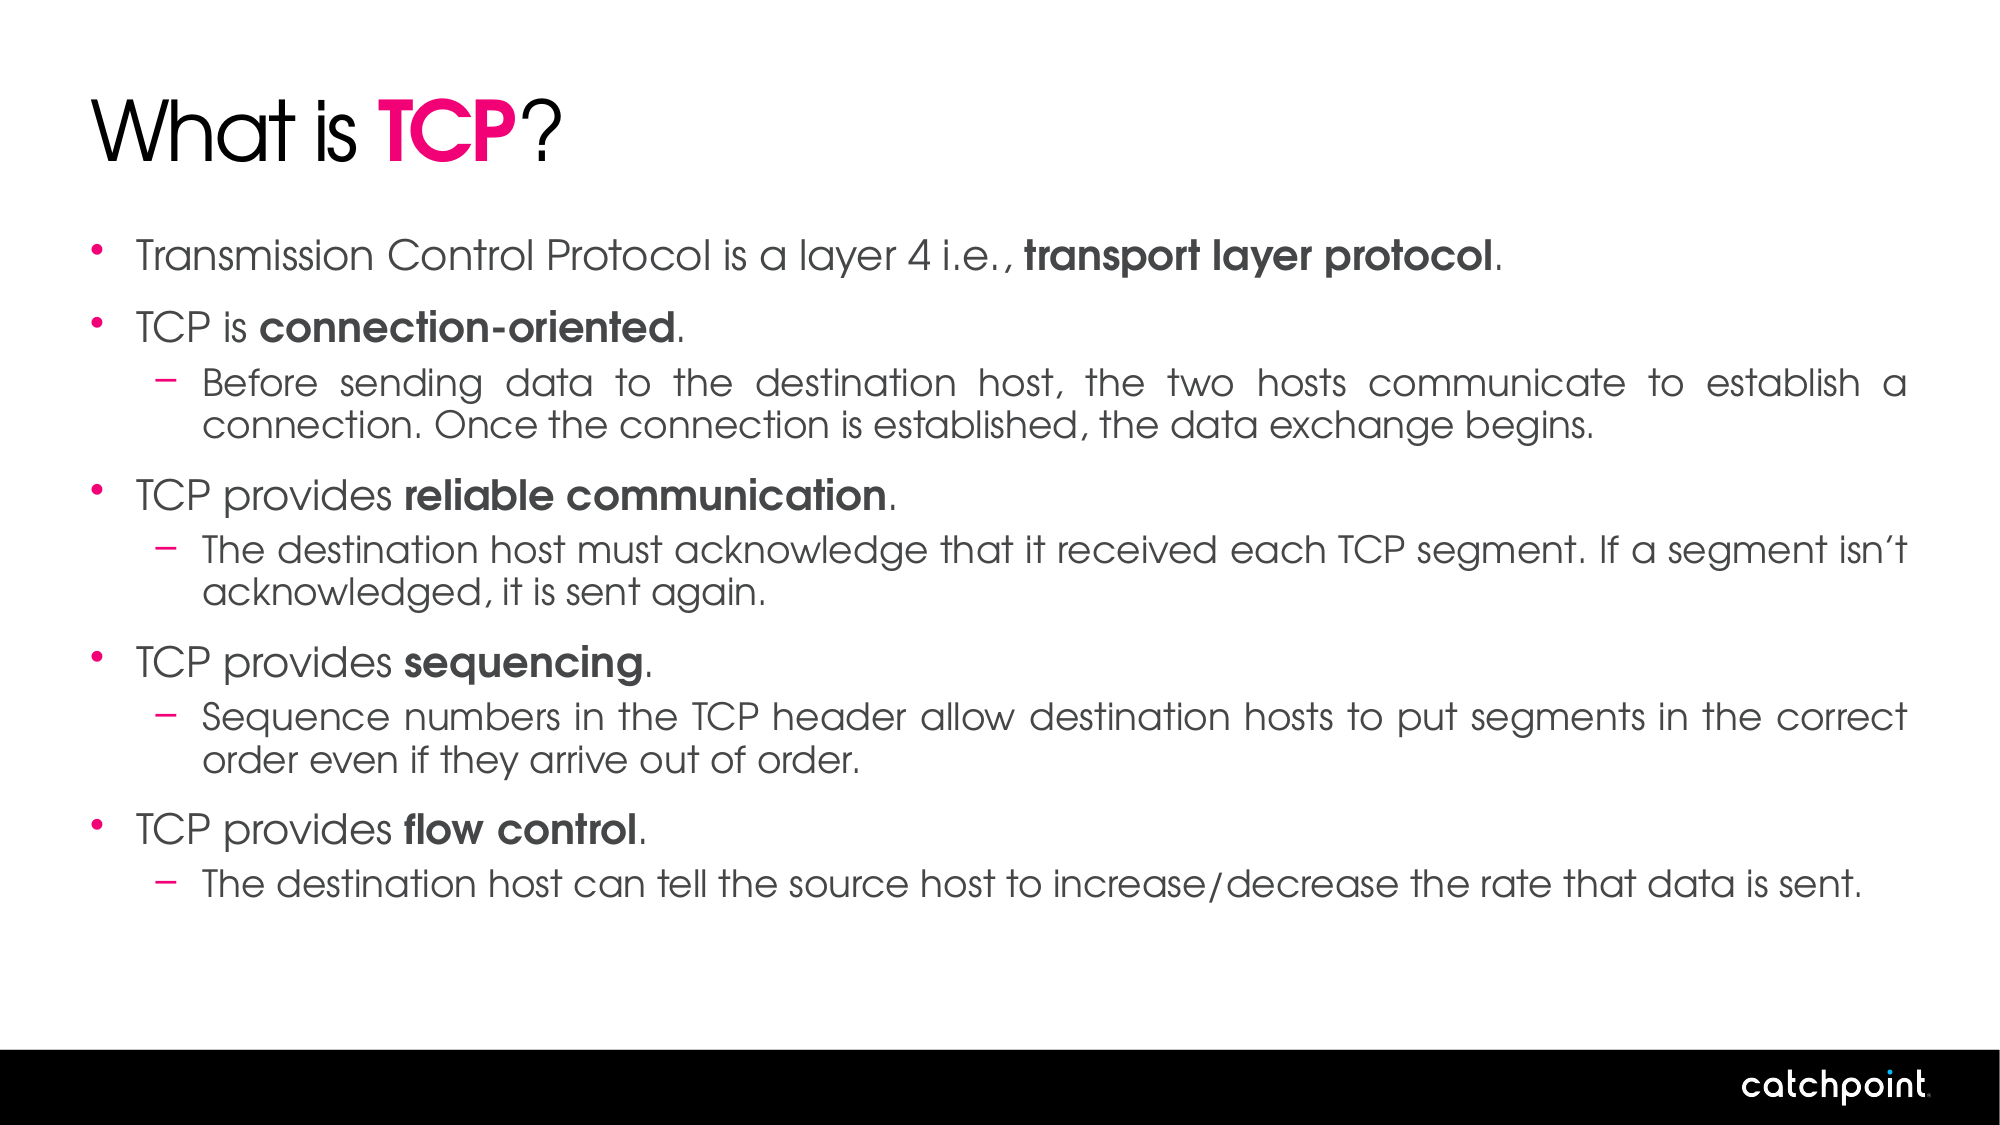

# What is TCP?
Transmission Control Protocol is a layer 4 i.e., transport layer protocol.
TCP is connection-oriented.
Before sending data to the destination host, the two hosts communicate to establish a connection. Once the connection is established, the data exchange begins.
TCP provides reliable communication.
The destination host must acknowledge that it received each TCP segment. If a segment isn’t acknowledged, it is sent again.
TCP provides sequencing.
Sequence numbers in the TCP header allow destination hosts to put segments in the correct order even if they arrive out of order.
TCP provides flow control.
The destination host can tell the source host to increase/decrease the rate that data is sent.